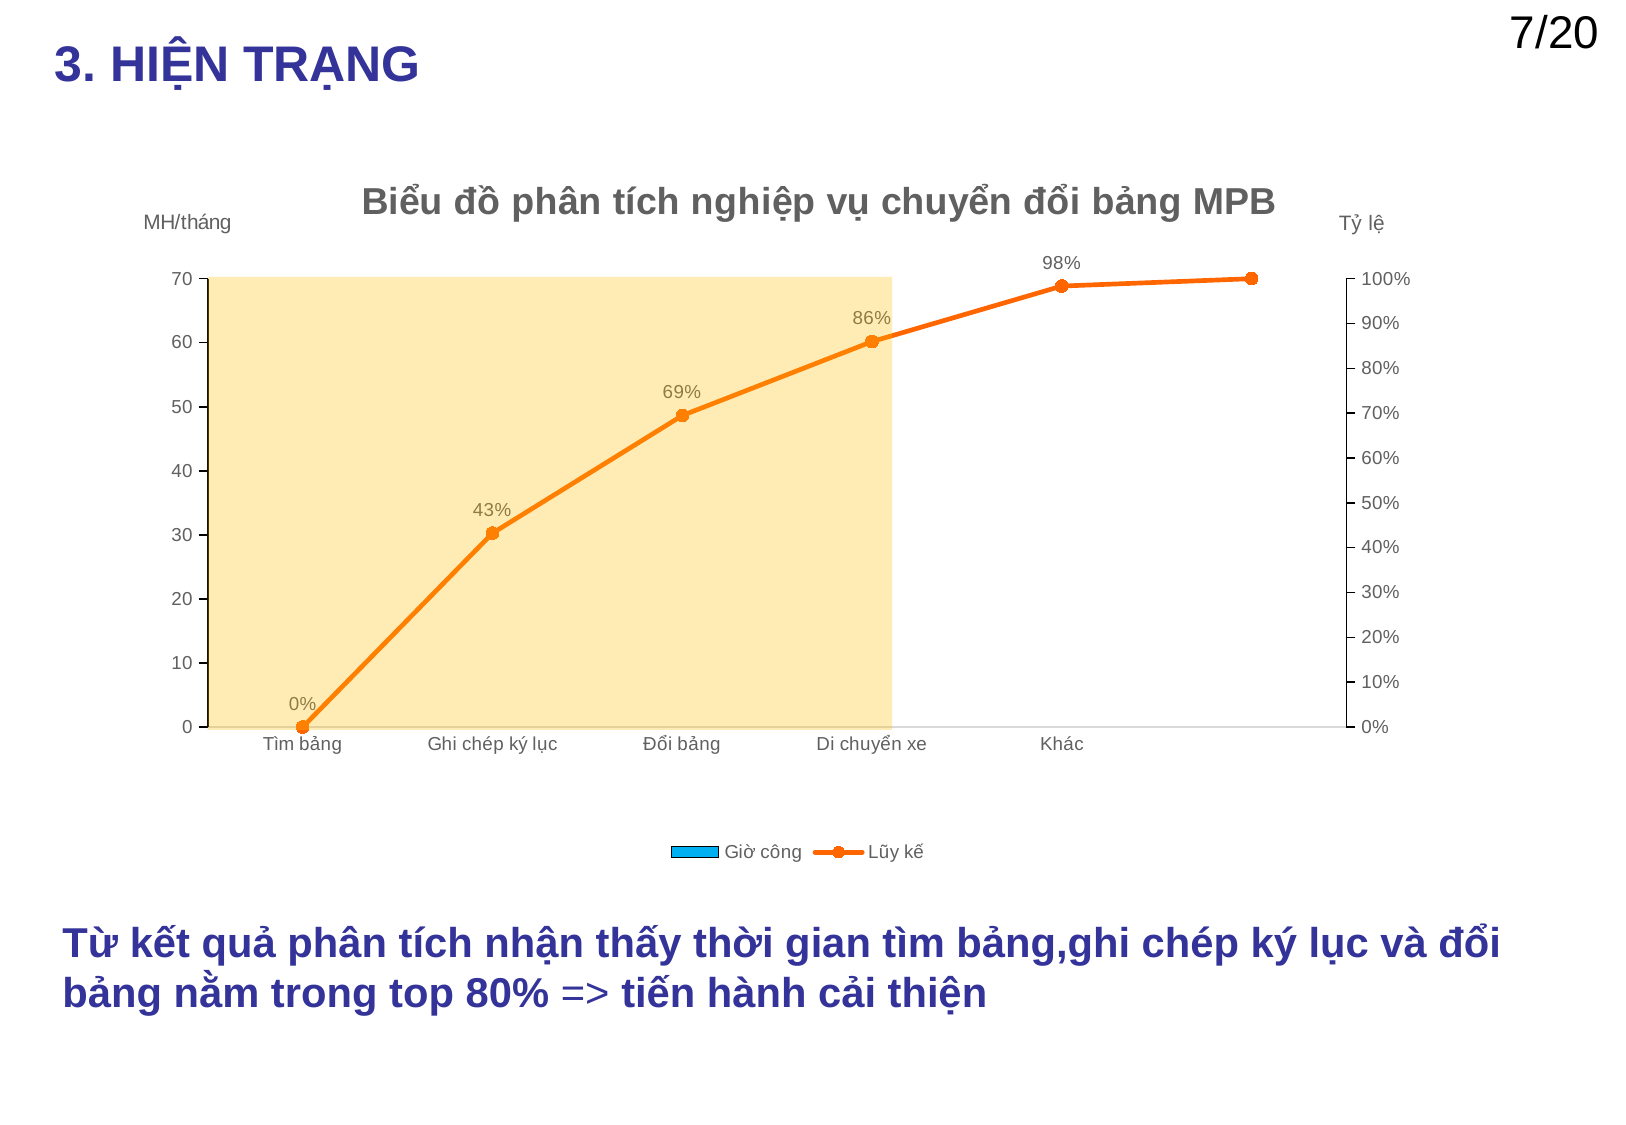

3. HIỆN TRẠNG

[unsupported chart]

Từ kết quả phân tích nhận thấy thời gian tìm bảng,ghi chép ký lục và đổi bảng nằm trong top 80% => tiến hành cải thiện